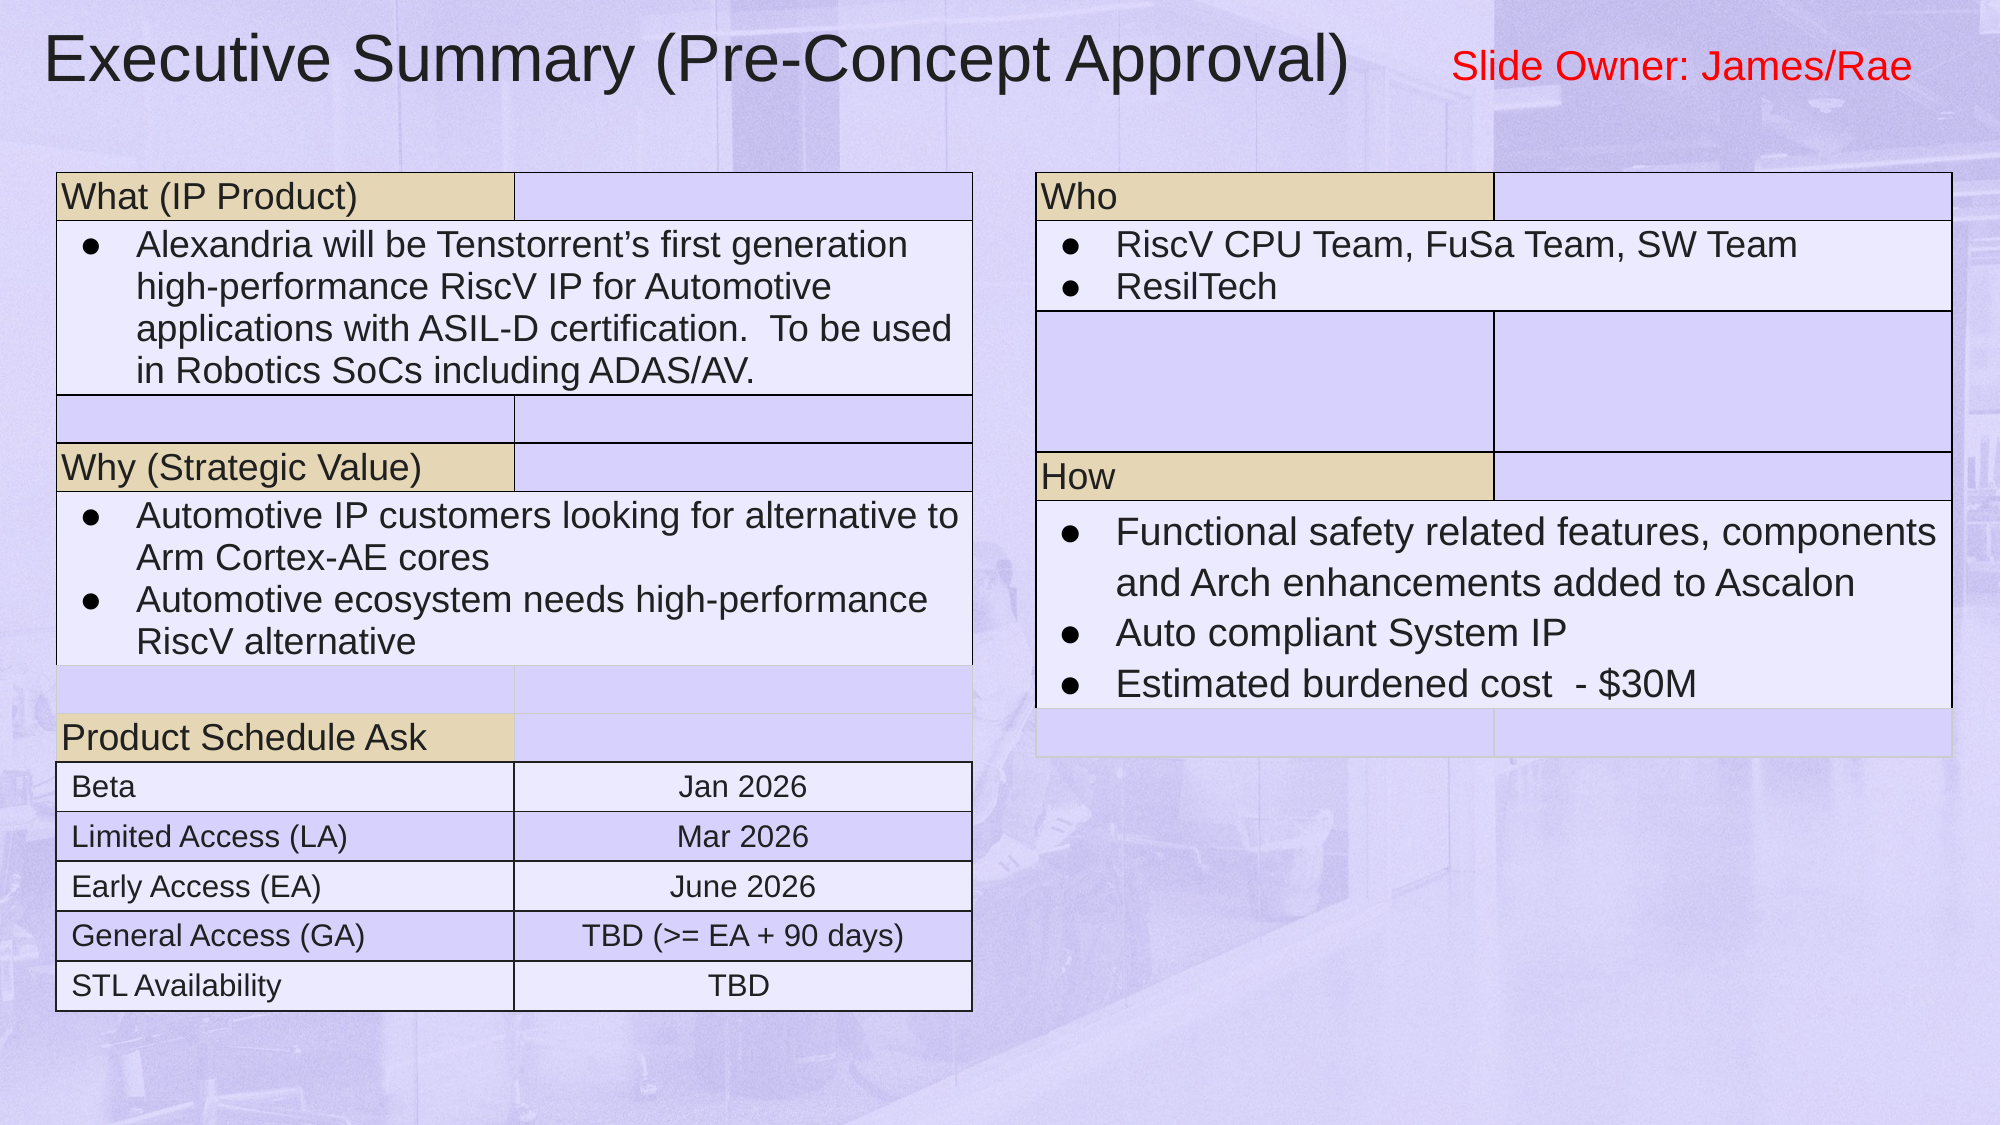

# Executive Summary (Pre-Concept Approval)
Slide Owner: James/Rae
| What (IP Product) |  |
| --- | --- |
| Alexandria will be Tenstorrent’s first generation high-performance RiscV IP for Automotive applications with ASIL-D certification. To be used in Robotics SoCs including ADAS/AV. ​ |  |
|  |  |
| Why (Strategic Value) |  |
| Automotive IP customers looking for alternative to Arm Cortex-AE cores ​ Automotive ecosystem needs high-performance RiscV alternative​ |  |
|  |  |
| Product Schedule Ask |  |
| Beta | Jan 2026 |
| Limited Access (LA) | Mar 2026 |
| Early Access (EA) | June 2026 |
| General Access (GA) | TBD (>= EA + 90 days) |
| STL Availability | TBD |
| Who |  |
| --- | --- |
| RiscV CPU Team, FuSa Team, SW Team​ ResilTech |  |
|  |  |
| How |  |
| Functional safety related features, components and Arch enhancements added to Ascalon Auto compliant System IP Estimated burdened cost - $30M |  |
|  |  |